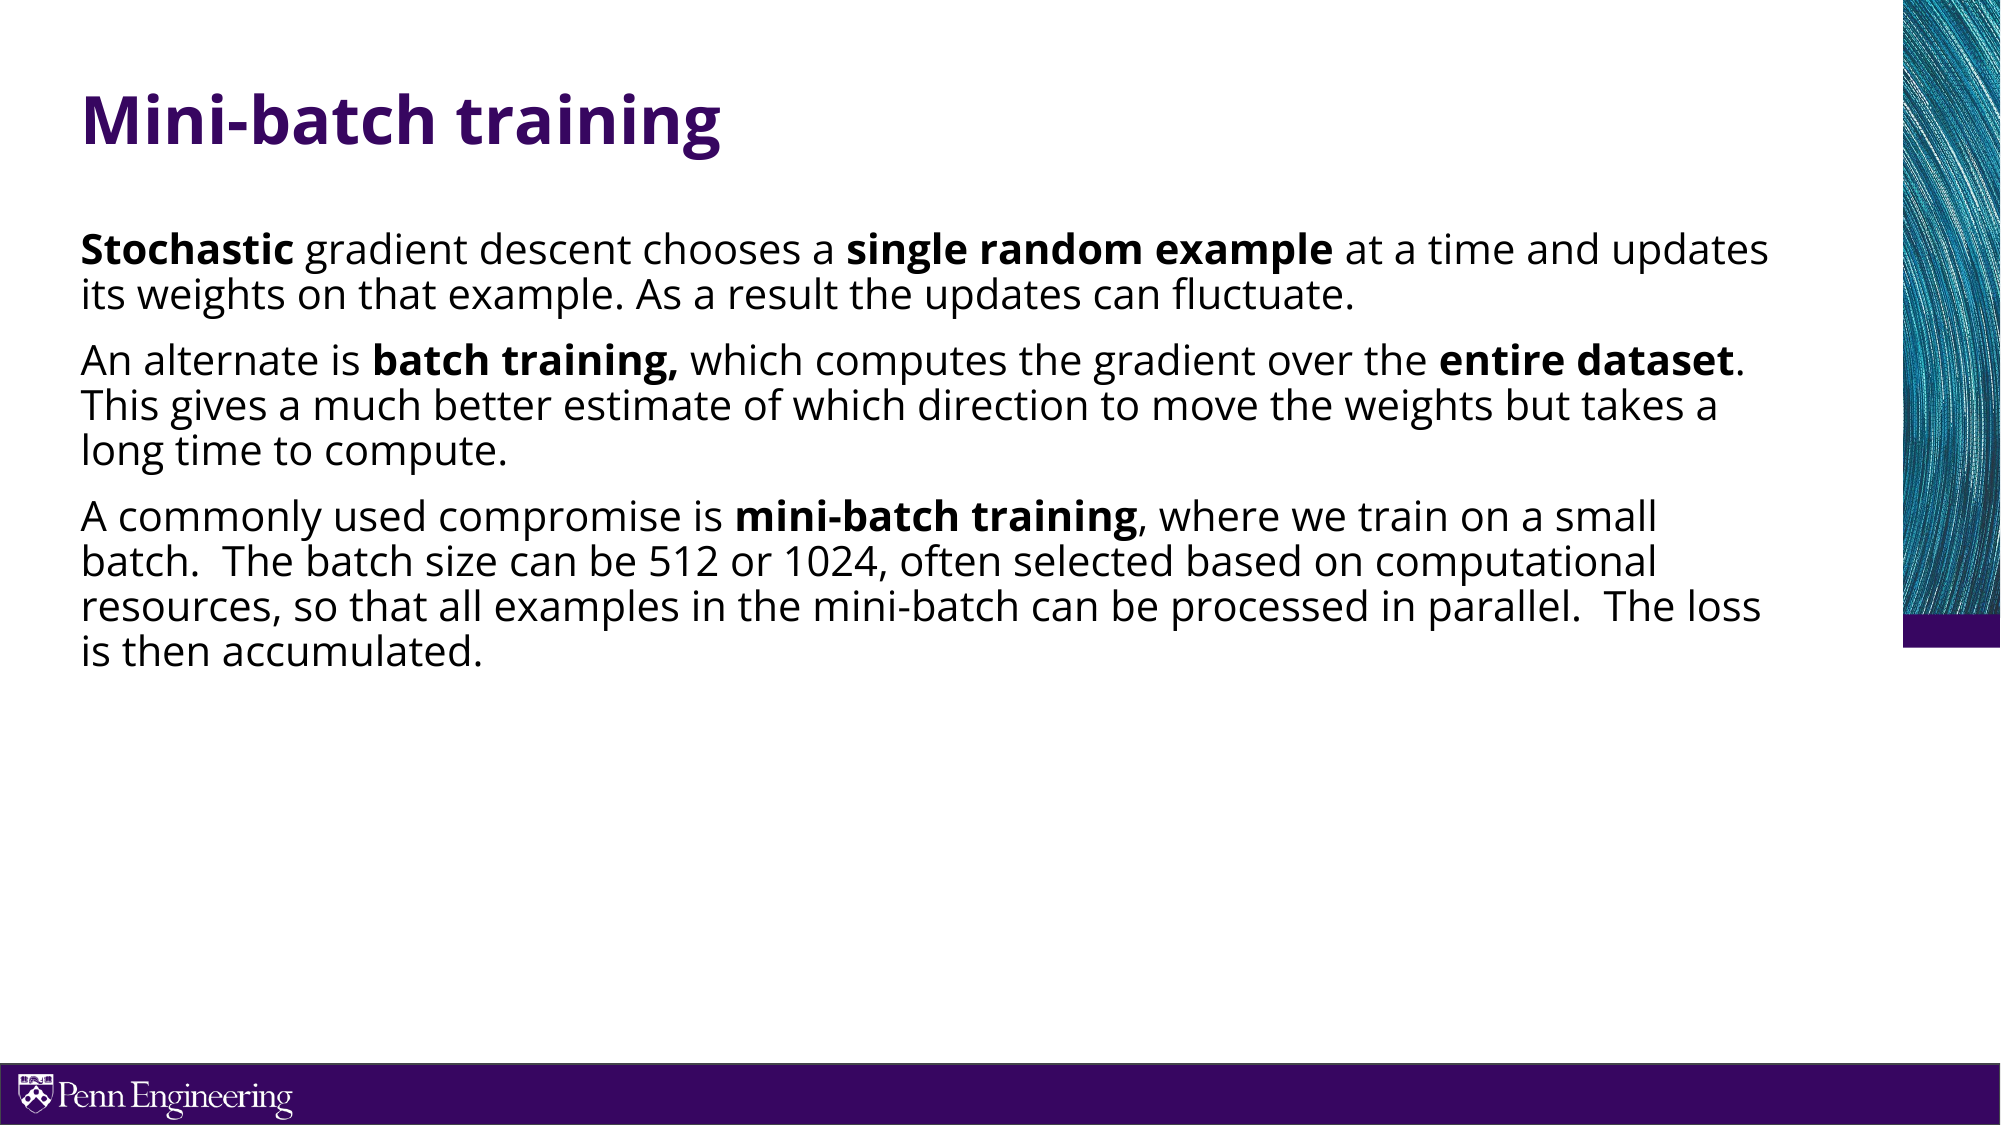

# Mini-batch training
Stochastic gradient descent chooses a single random example at a time and updates its weights on that example. As a result the updates can fluctuate.
An alternate is batch training, which computes the gradient over the entire dataset. This gives a much better estimate of which direction to move the weights but takes a long time to compute.
A commonly used compromise is mini-batch training, where we train on a small batch.  The batch size can be 512 or 1024, often selected based on computational resources, so that all examples in the mini-batch can be processed in parallel.  The loss is then accumulated.